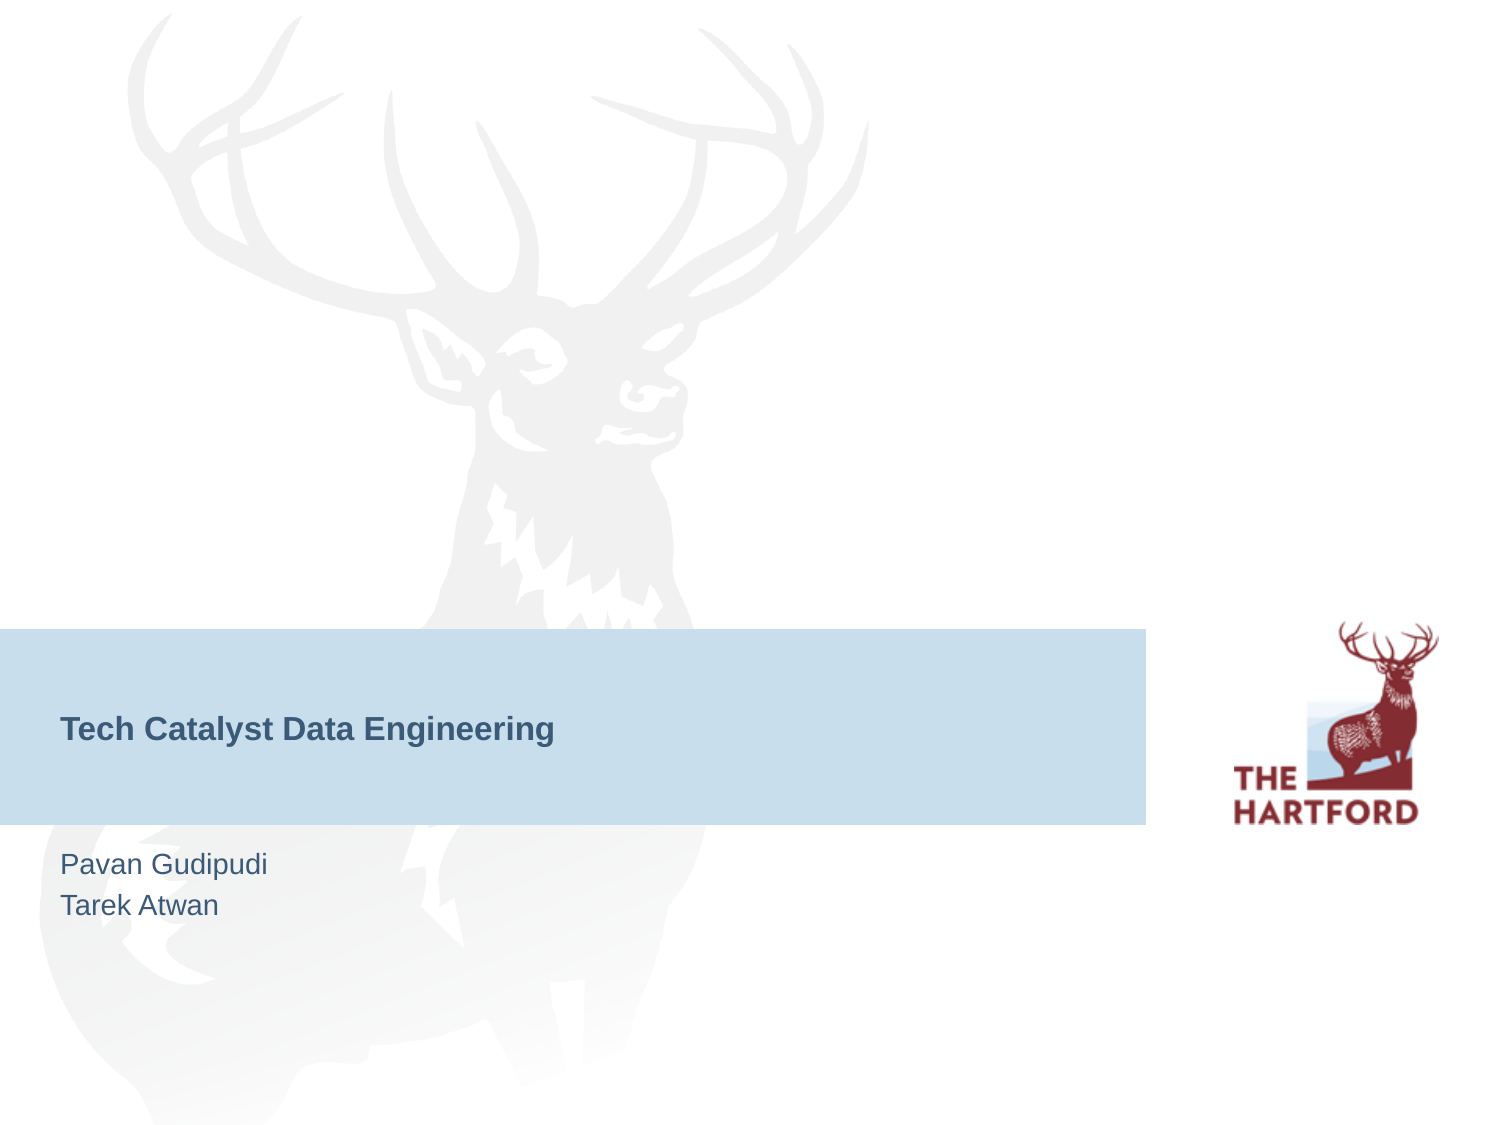

# Tech Catalyst Data Engineering
Pavan Gudipudi
Tarek Atwan